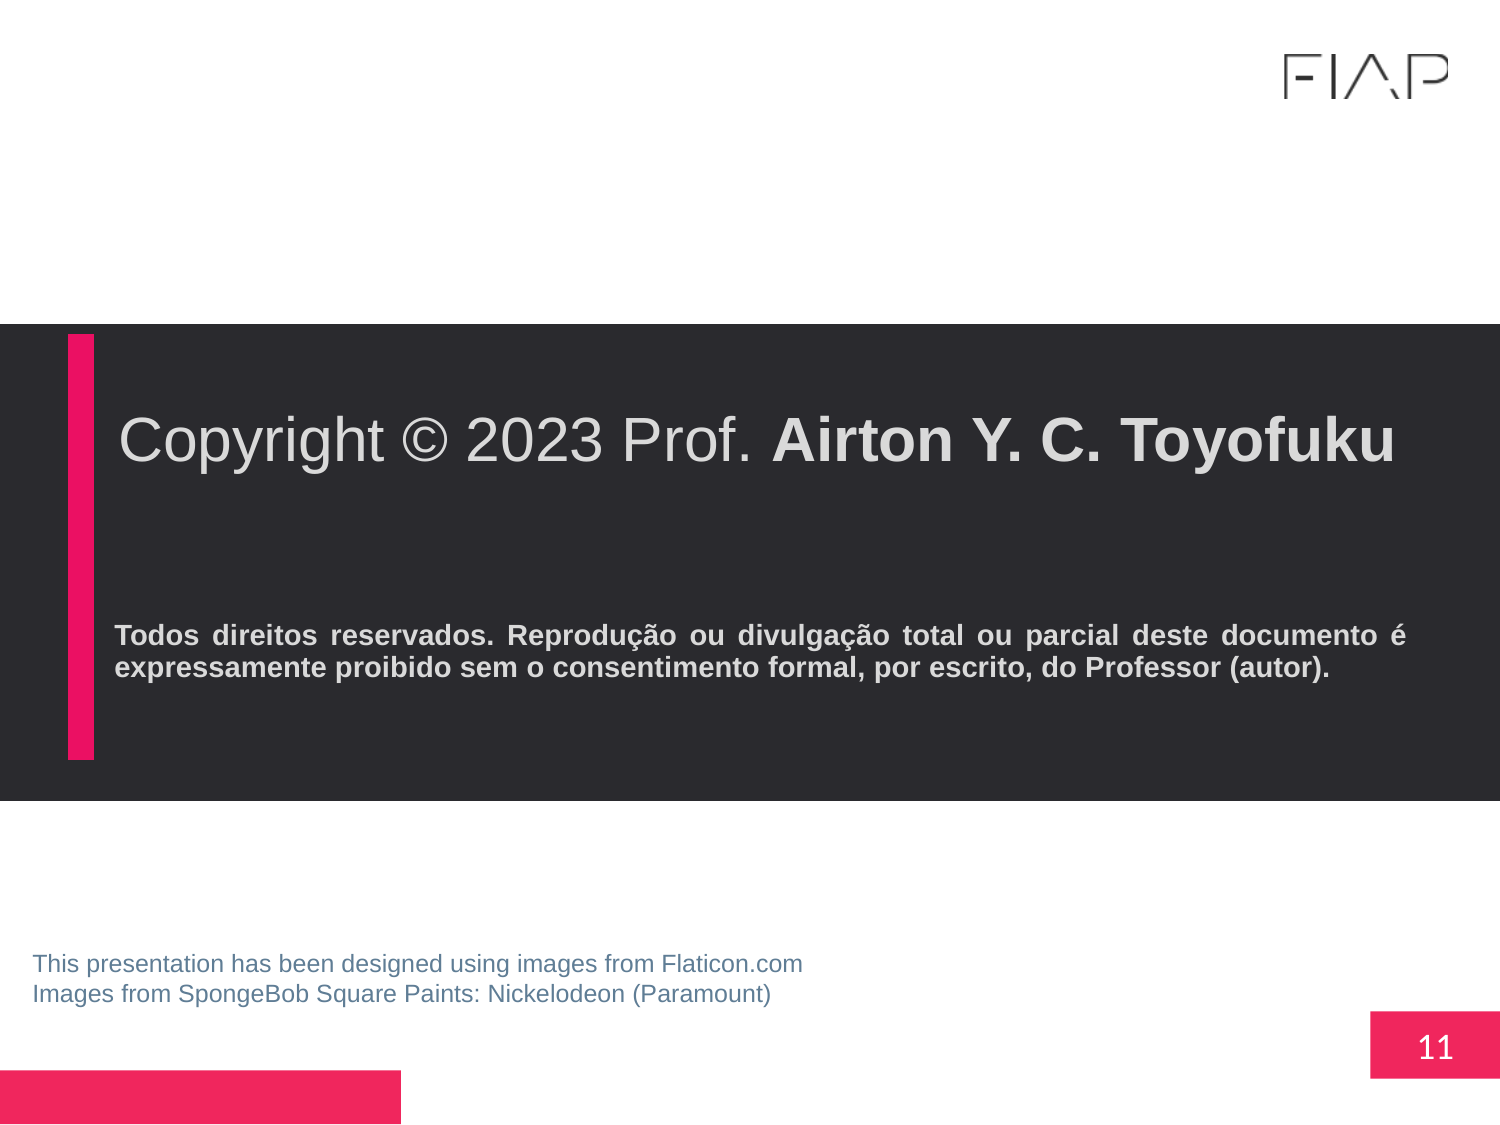

# Copyright © 2023 Prof. Airton Y. C. Toyofuku
This presentation has been designed using images from Flaticon.com
Images from SpongeBob Square Paints: Nickelodeon (Paramount)
11